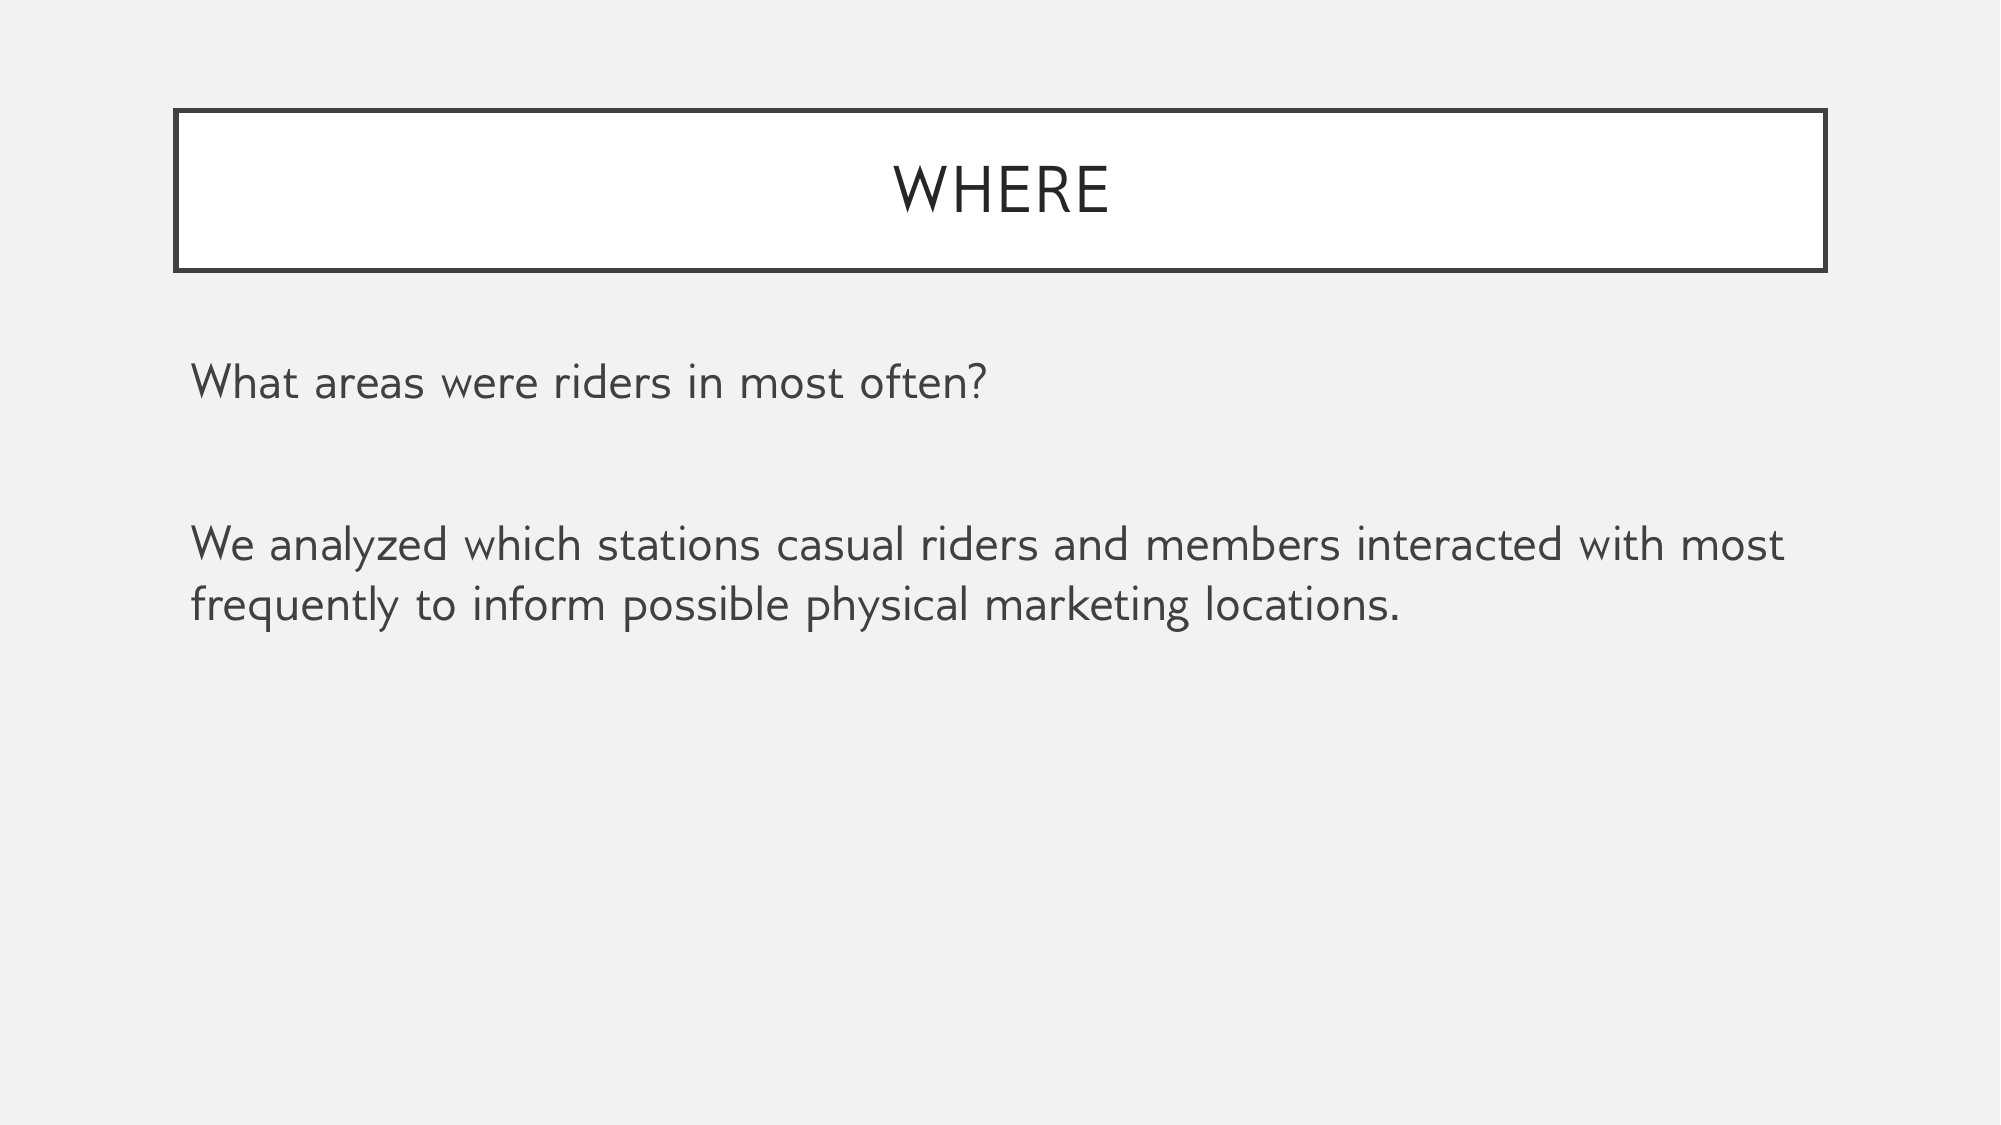

# where
What areas were riders in most often?

We analyzed which stations casual riders and members interacted with most frequently to inform possible physical marketing locations.